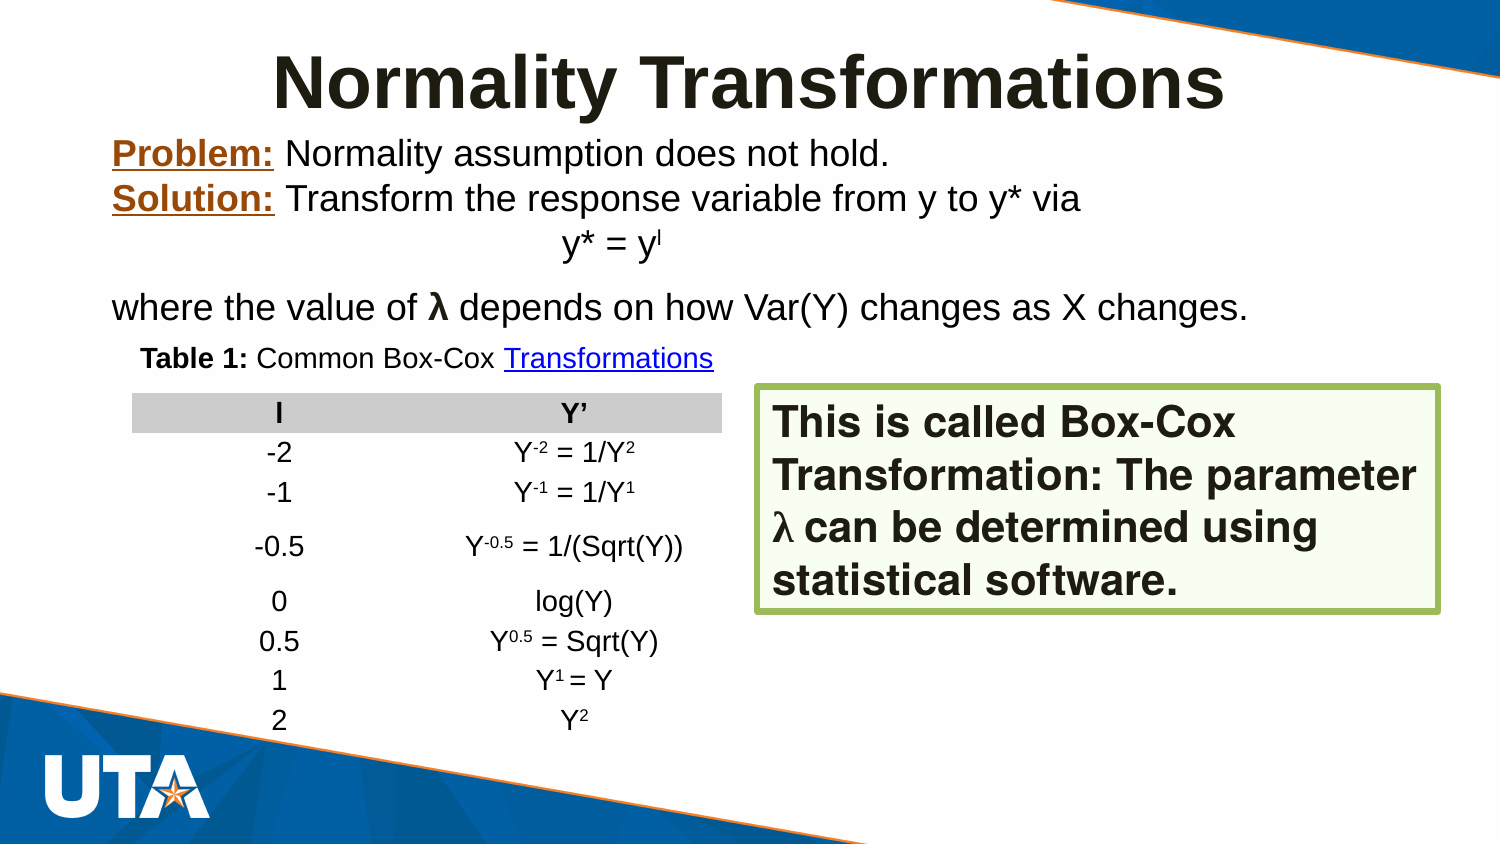

Normality Transformations
Problem: Normality assumption does not hold.
Solution: Transform the response variable from y to y* via
			y* = yl
where the value of λ depends on how Var(Y) changes as X changes.
| Table 1: Common Box-Cox Transformations |  |
| --- | --- |
| l | Y’ |
| -2 | Y-2 = 1/Y2 |
| -1 | Y-1 = 1/Y1 |
| -0.5 | Y-0.5 = 1/(Sqrt(Y)) |
| 0 | log(Y) |
| 0.5 | Y0.5 = Sqrt(Y) |
| 1 | Y1 = Y |
| 2 | Y2 |
This is called Box-Cox Transformation: The parameter λ can be determined using statistical software.